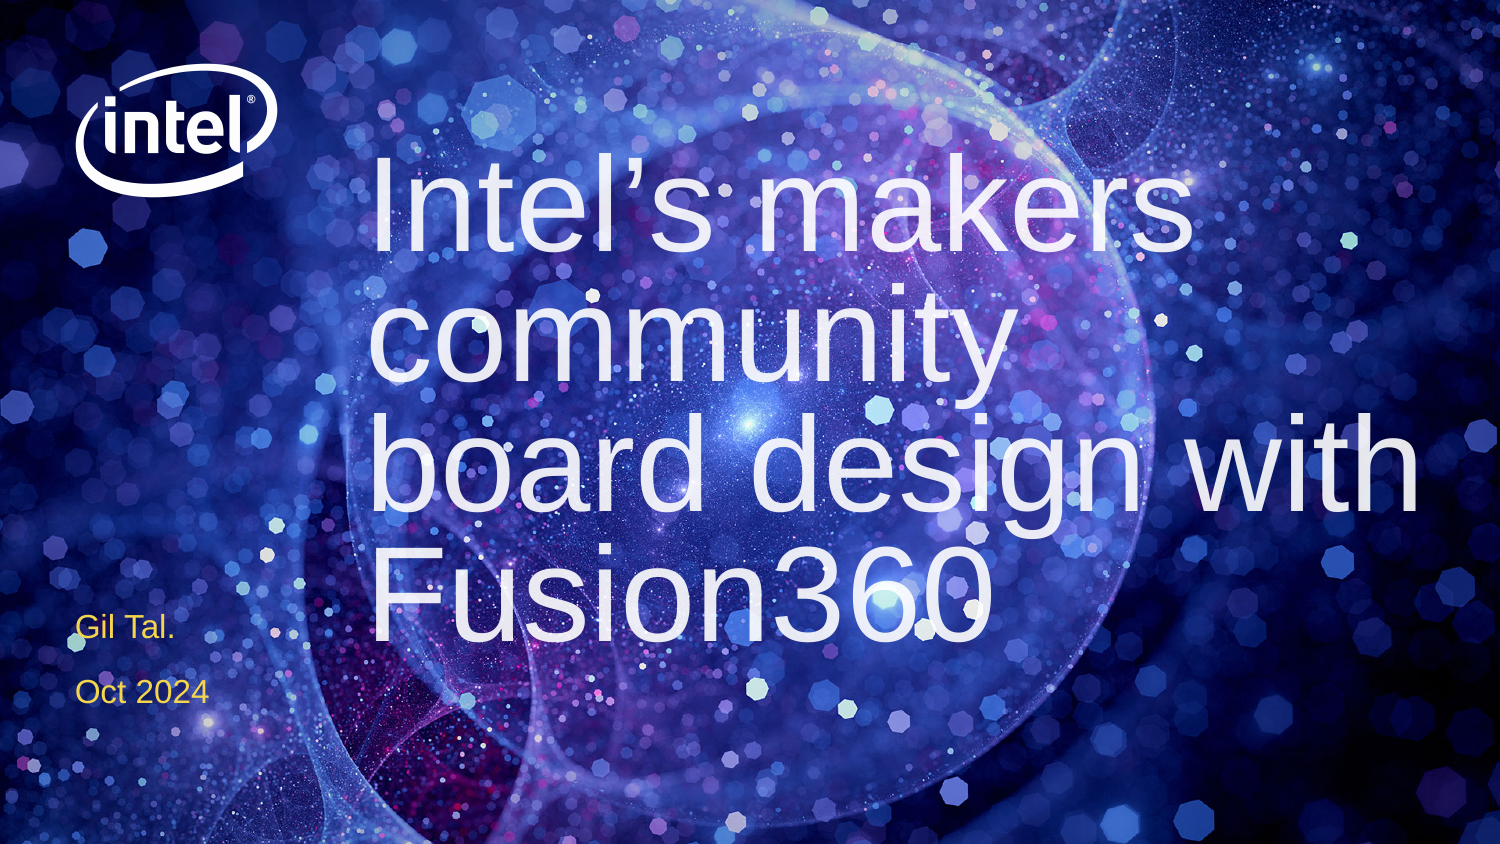

# Intel’s makers community board design with Fusion360
Gil Tal.
Oct 2024